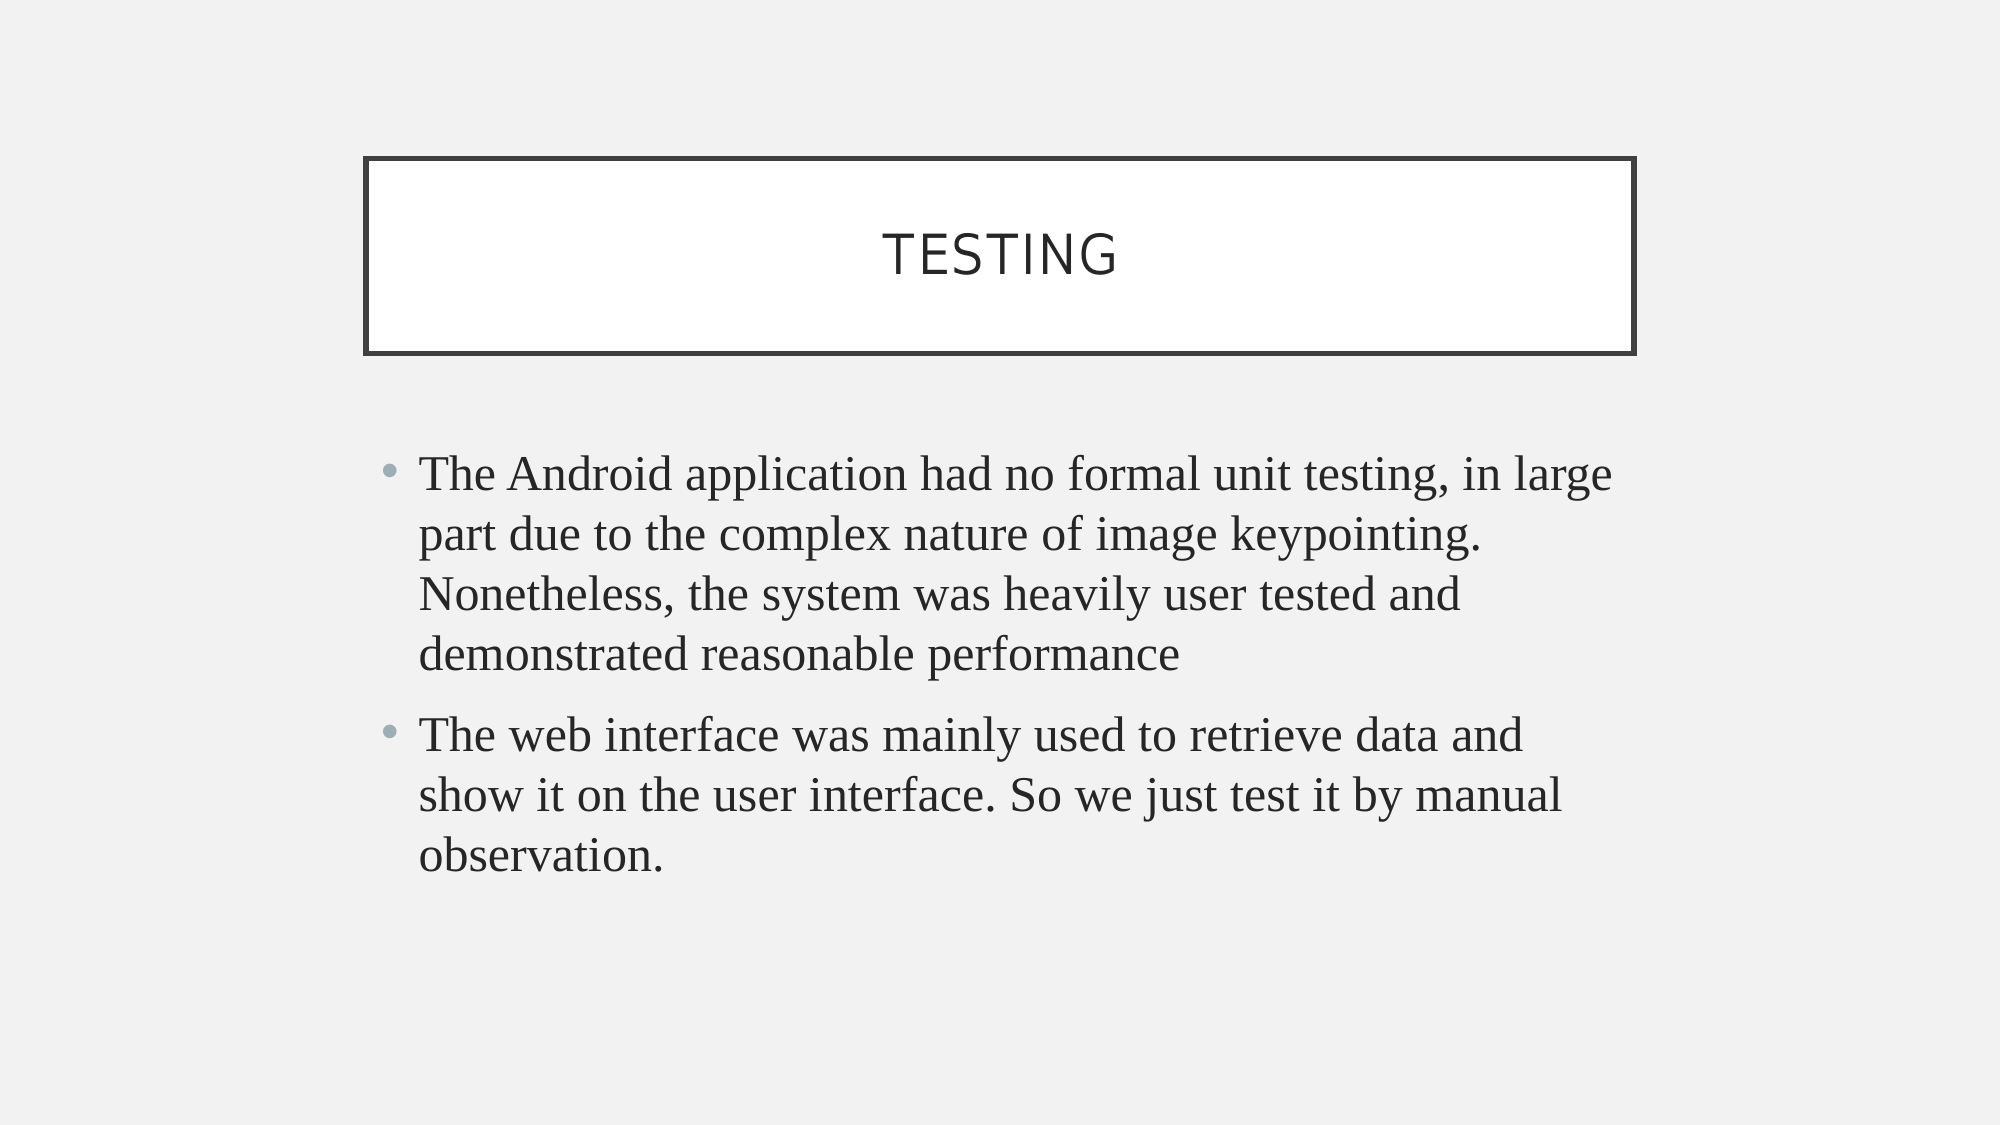

# Testing
The Android application had no formal unit testing, in large part due to the complex nature of image keypointing.  Nonetheless, the system was heavily user tested and demonstrated reasonable performance
The web interface was mainly used to retrieve data and show it on the user interface. So we just test it by manual observation.